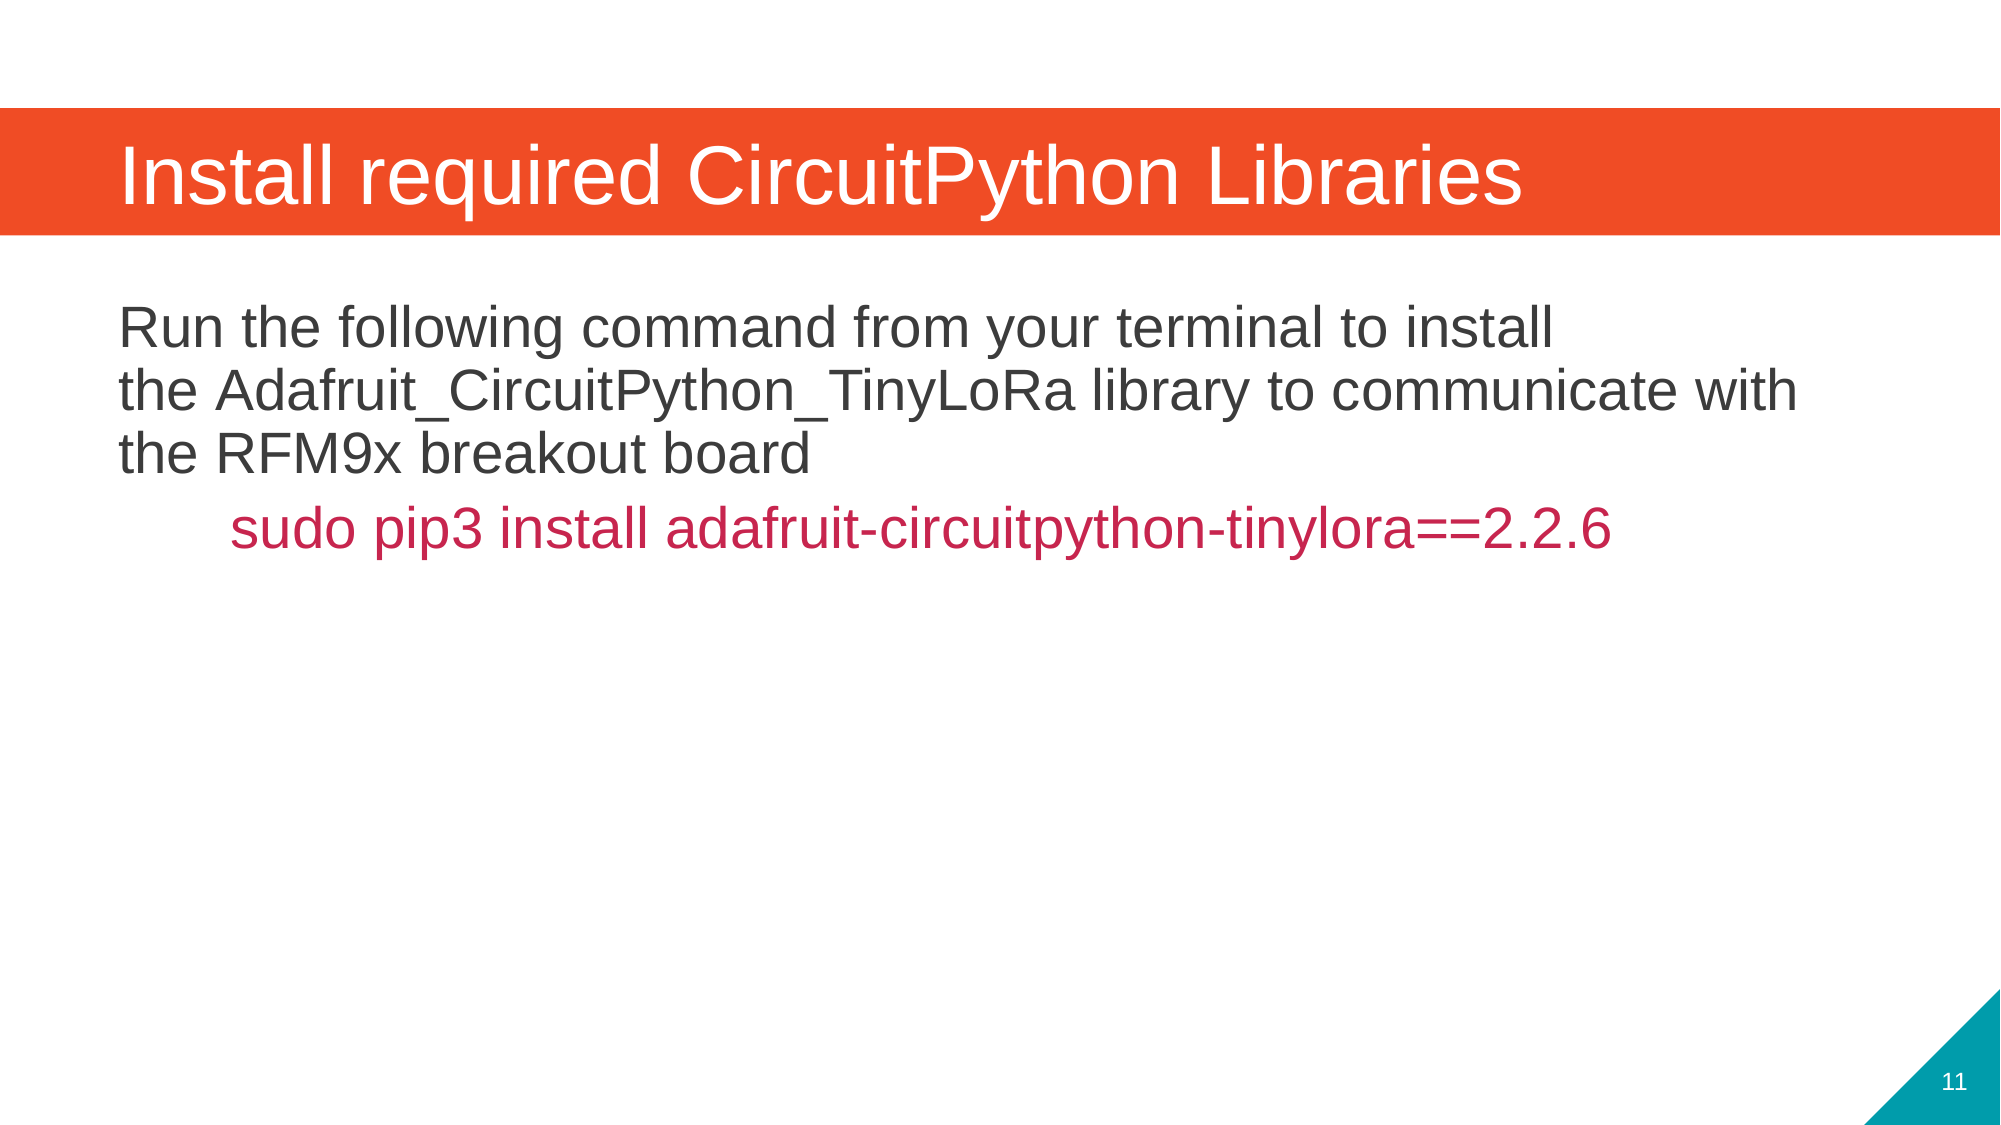

# Install required CircuitPython Libraries
Run the following command from your terminal to install the Adafruit_CircuitPython_TinyLoRa library to communicate with the RFM9x breakout board
sudo pip3 install adafruit-circuitpython-tinylora==2.2.6
11